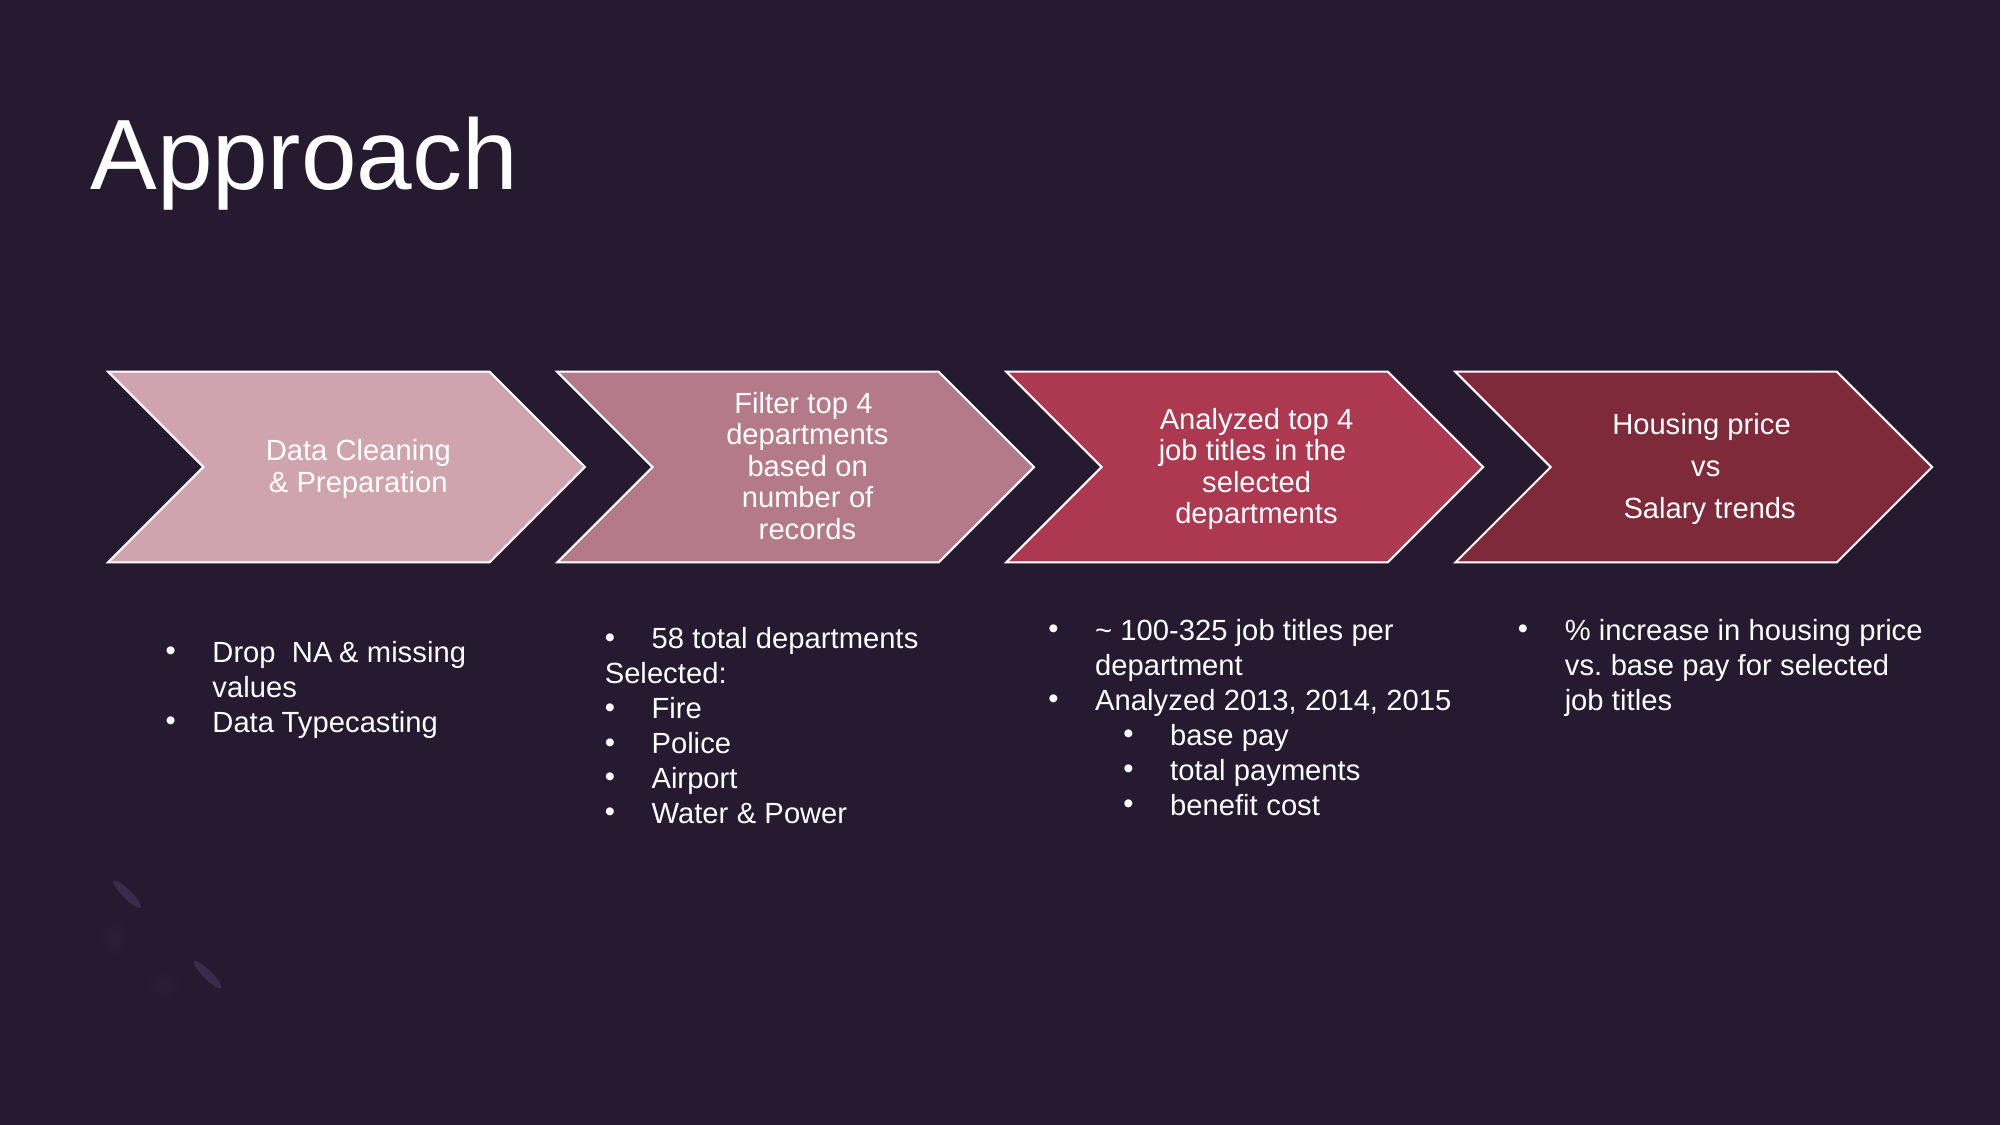

# Approach
Data Cleaning & Preparation
Filter top 4  departments based on number of records
Analyzed top 4 job titles in the  selected departments
Housing price
vs
 Salary trends
~ 100-325 job titles per department
Analyzed 2013, 2014, 2015
base pay
total payments
benefit cost

% increase in housing price vs. base pay for selected job titles
58 total departments
Selected:
Fire
Police
Airport
Water & Power
Drop  NA & missing values
Data Typecasting